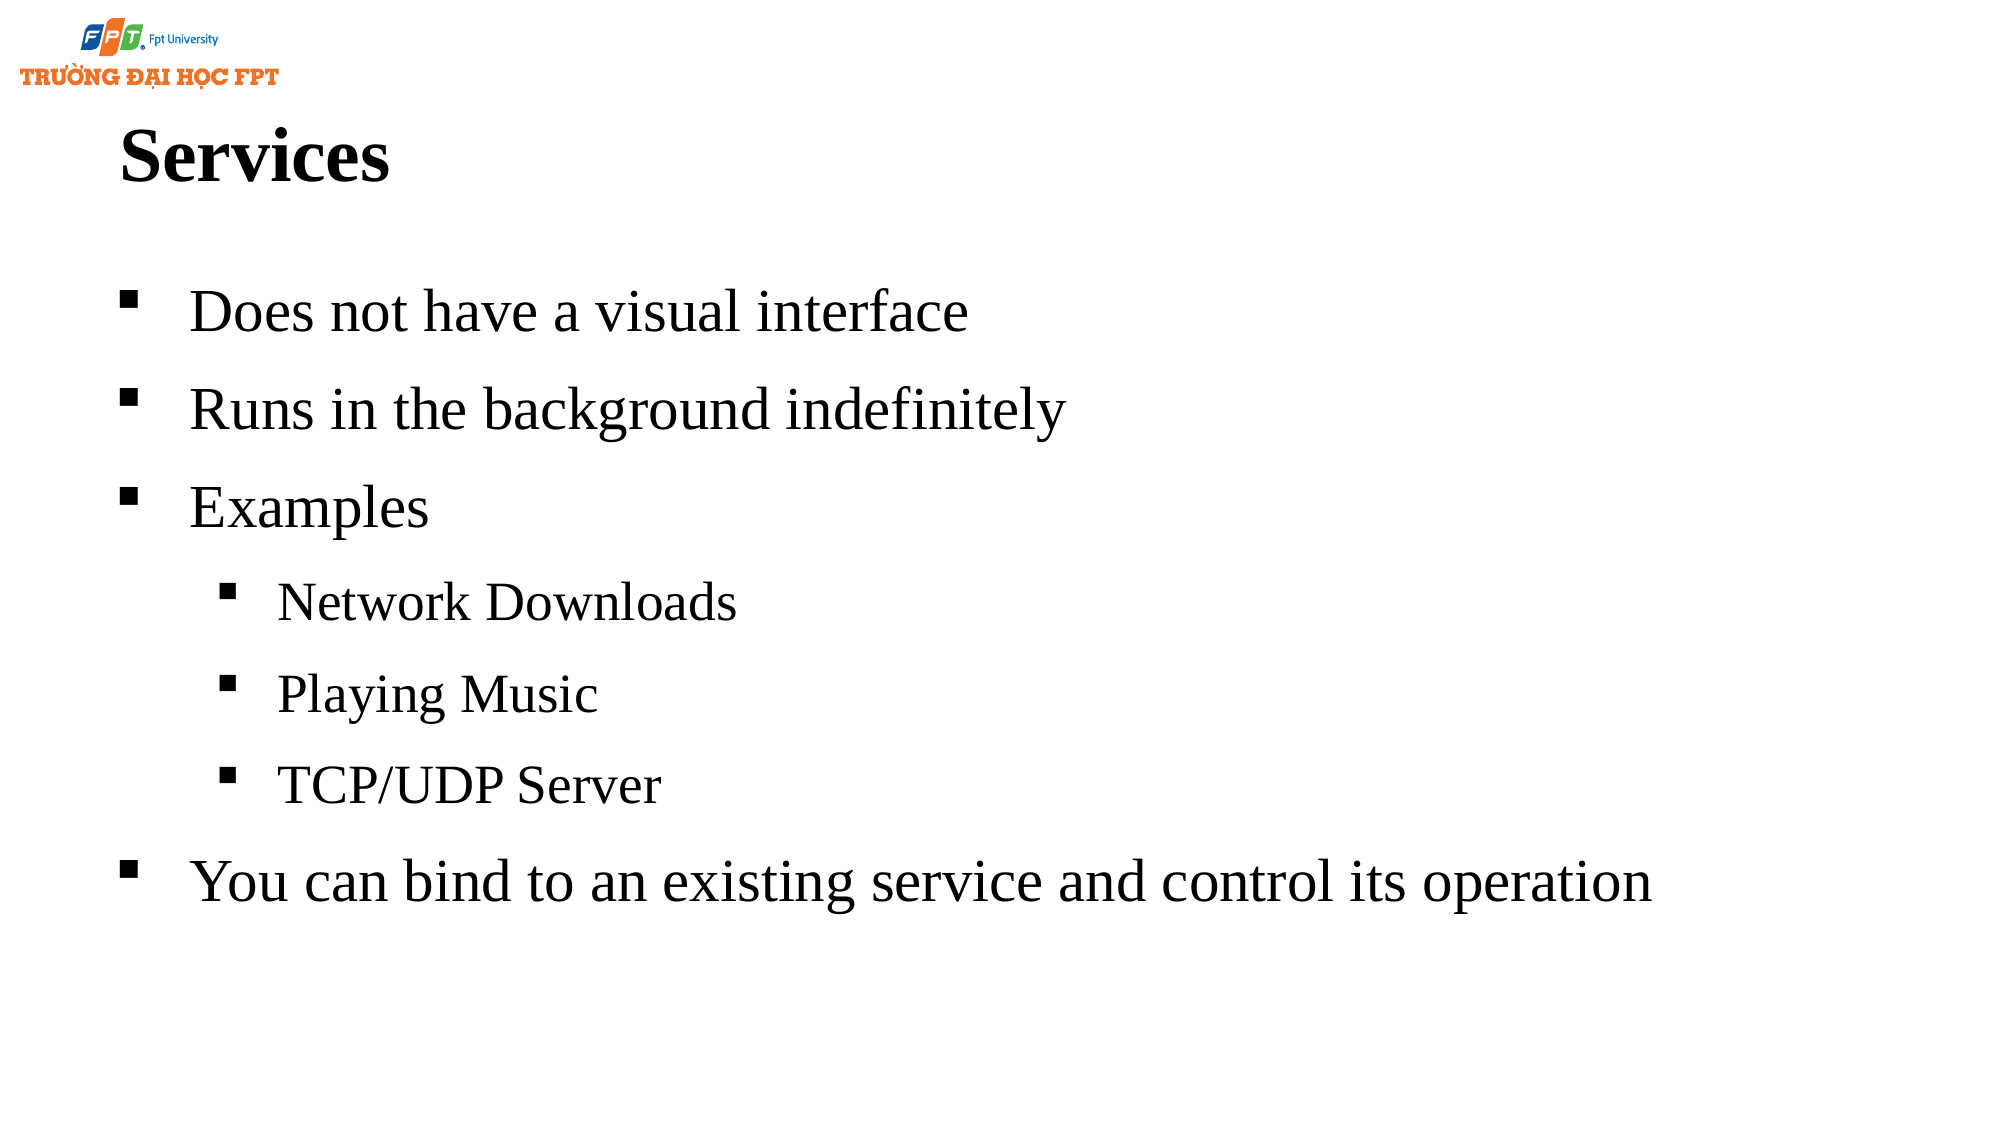

# Services
Does not have a visual interface
Runs in the background indefinitely
Examples
Network Downloads
Playing Music
TCP/UDP Server
You can bind to an existing service and control its operation